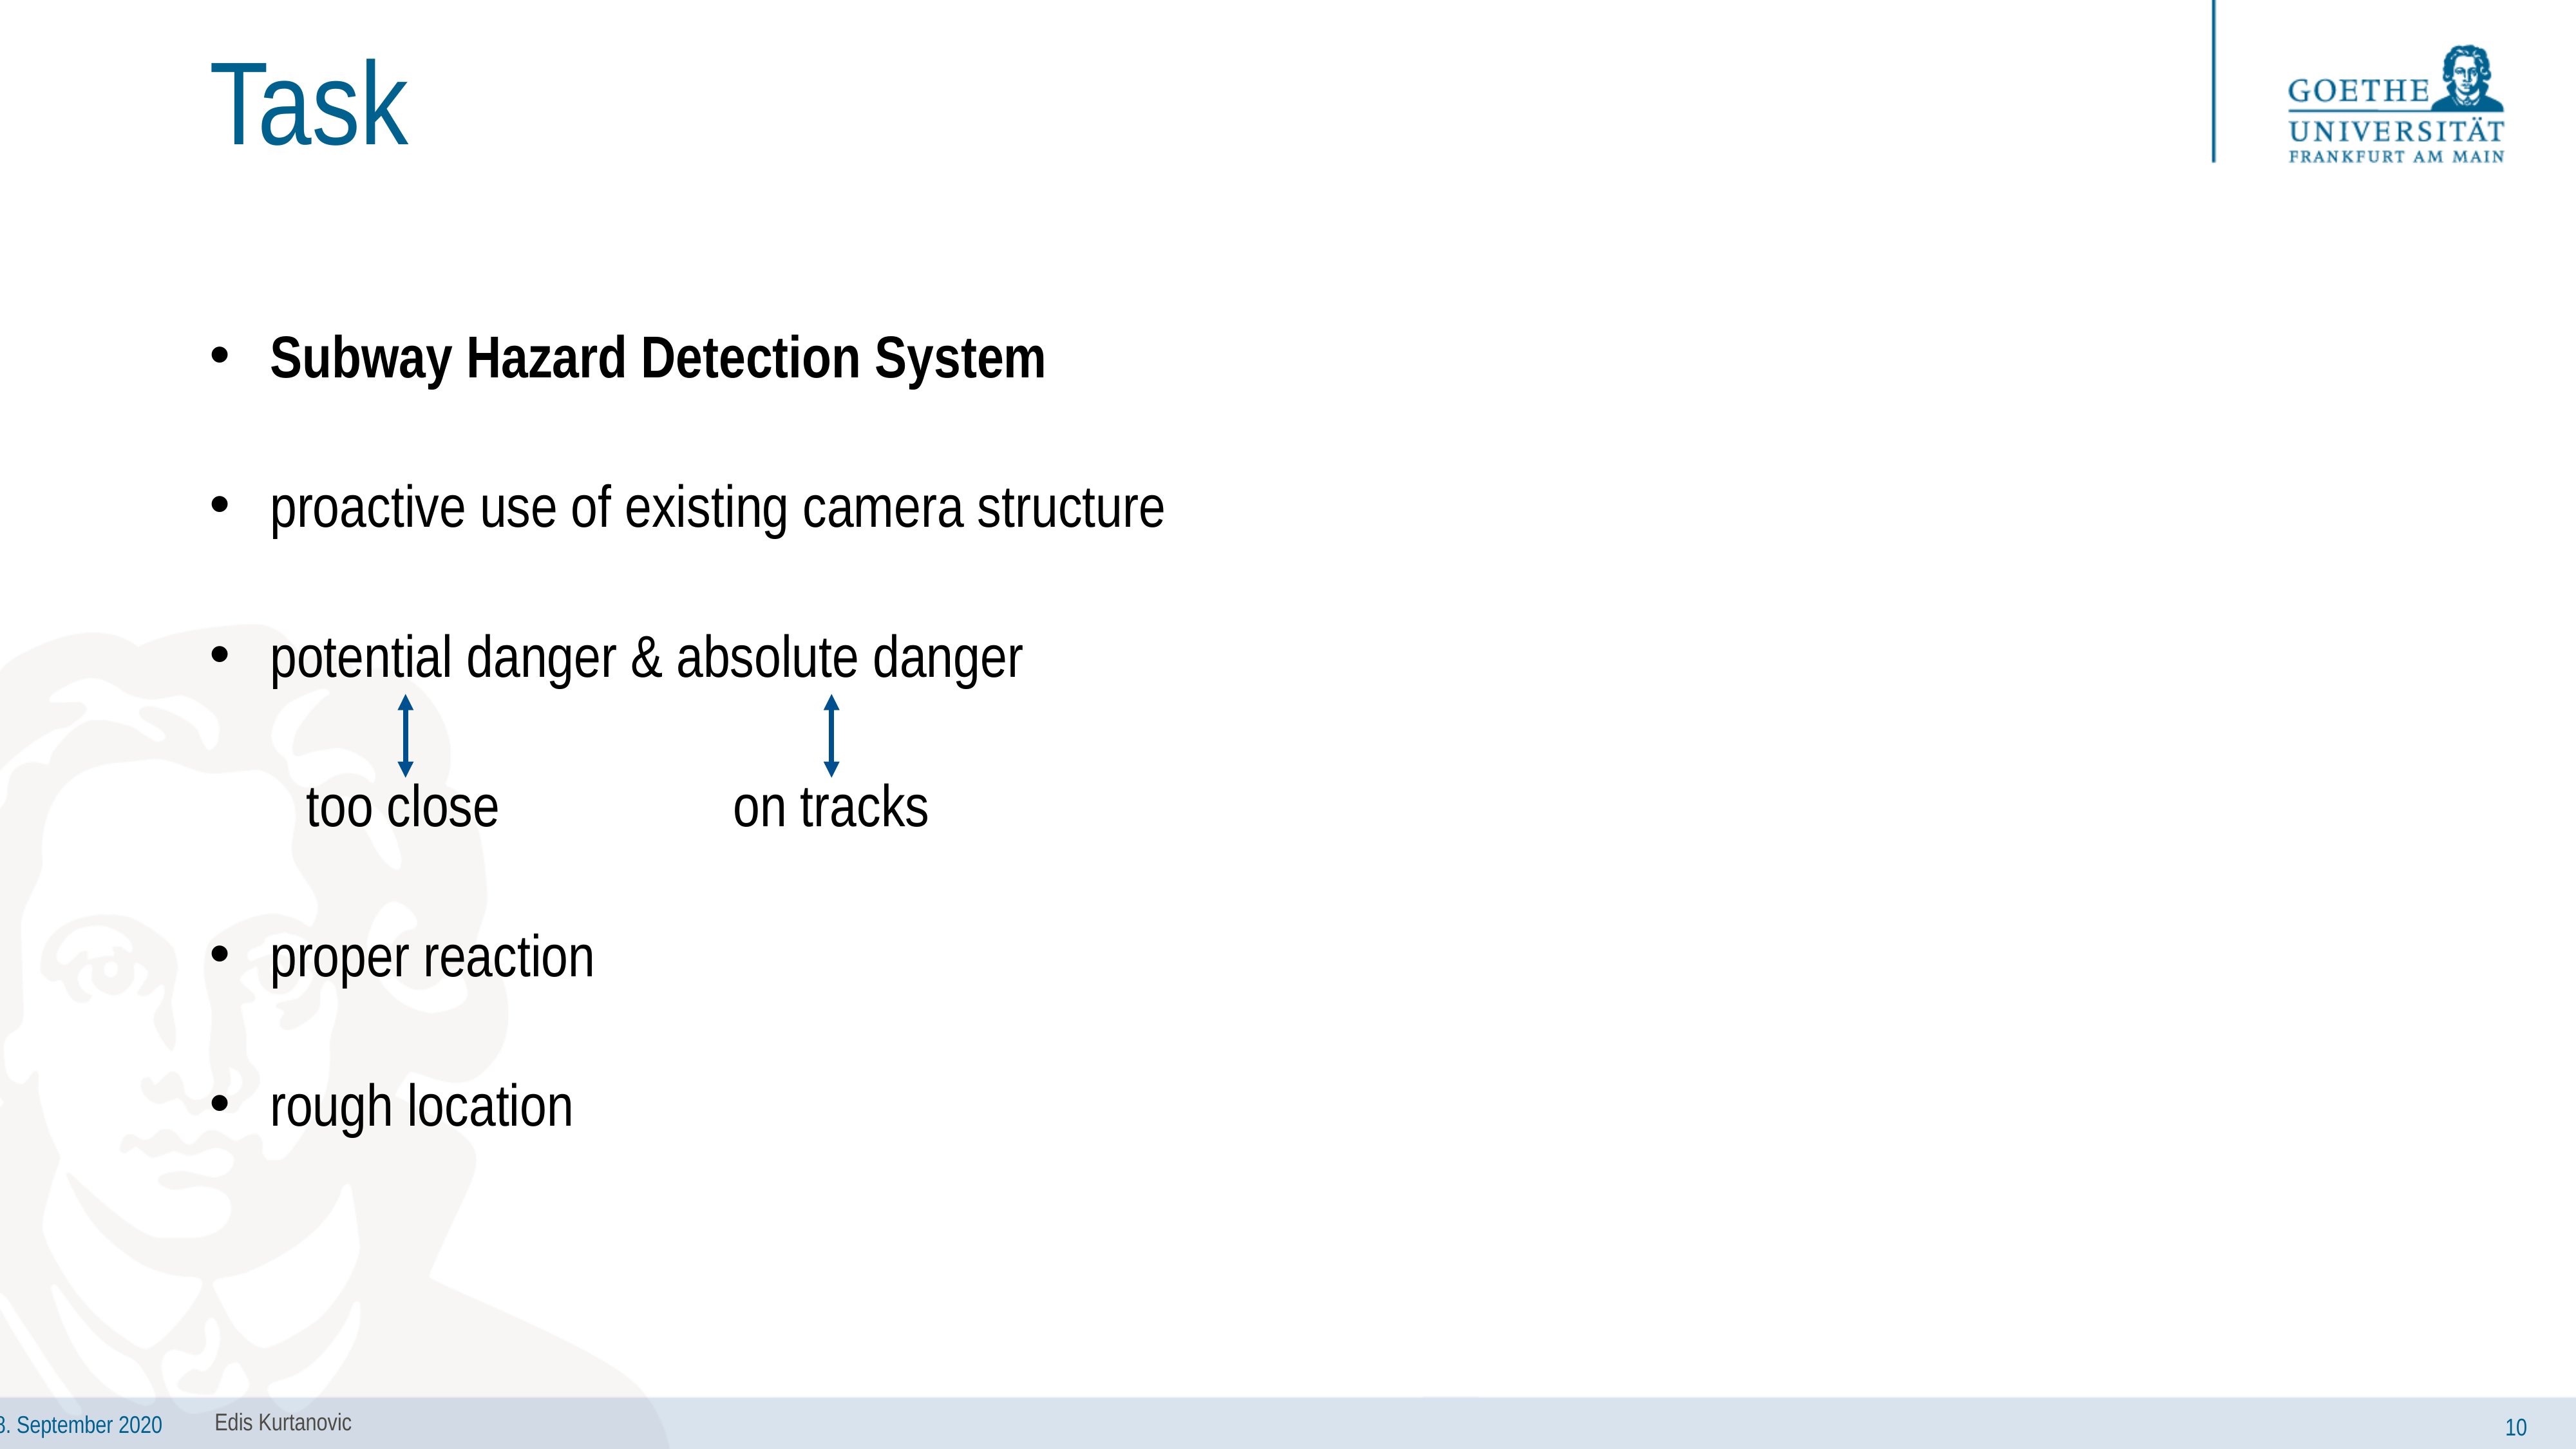

# Task
Subway Hazard Detection System

proactive use of existing camera structure

potential danger & absolute danger

	too close 		   on tracks

proper reaction

rough location
Edis Kurtanovic
10